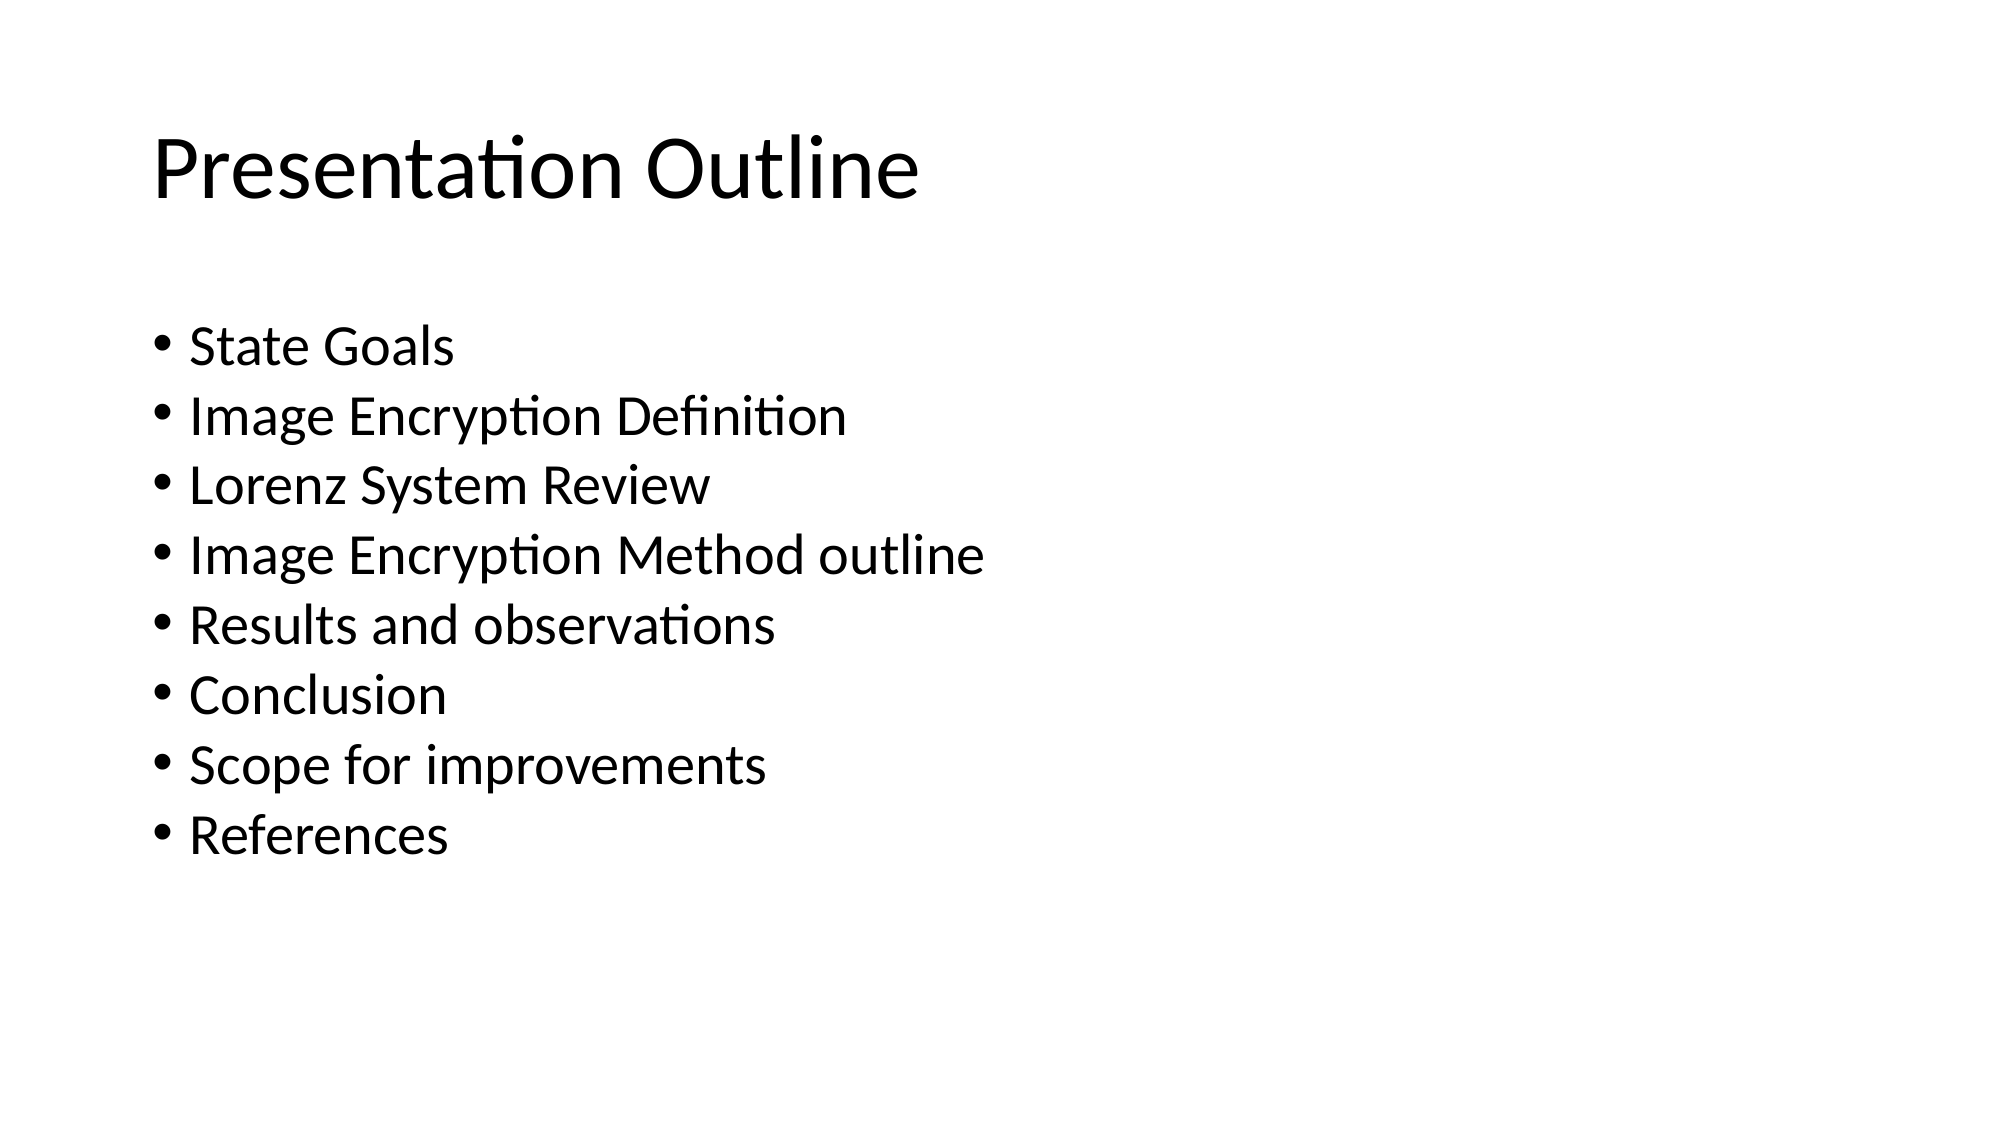

# Presentation Outline
State Goals
Image Encryption Definition
Lorenz System Review
Image Encryption Method outline
Results and observations
Conclusion
Scope for improvements
References